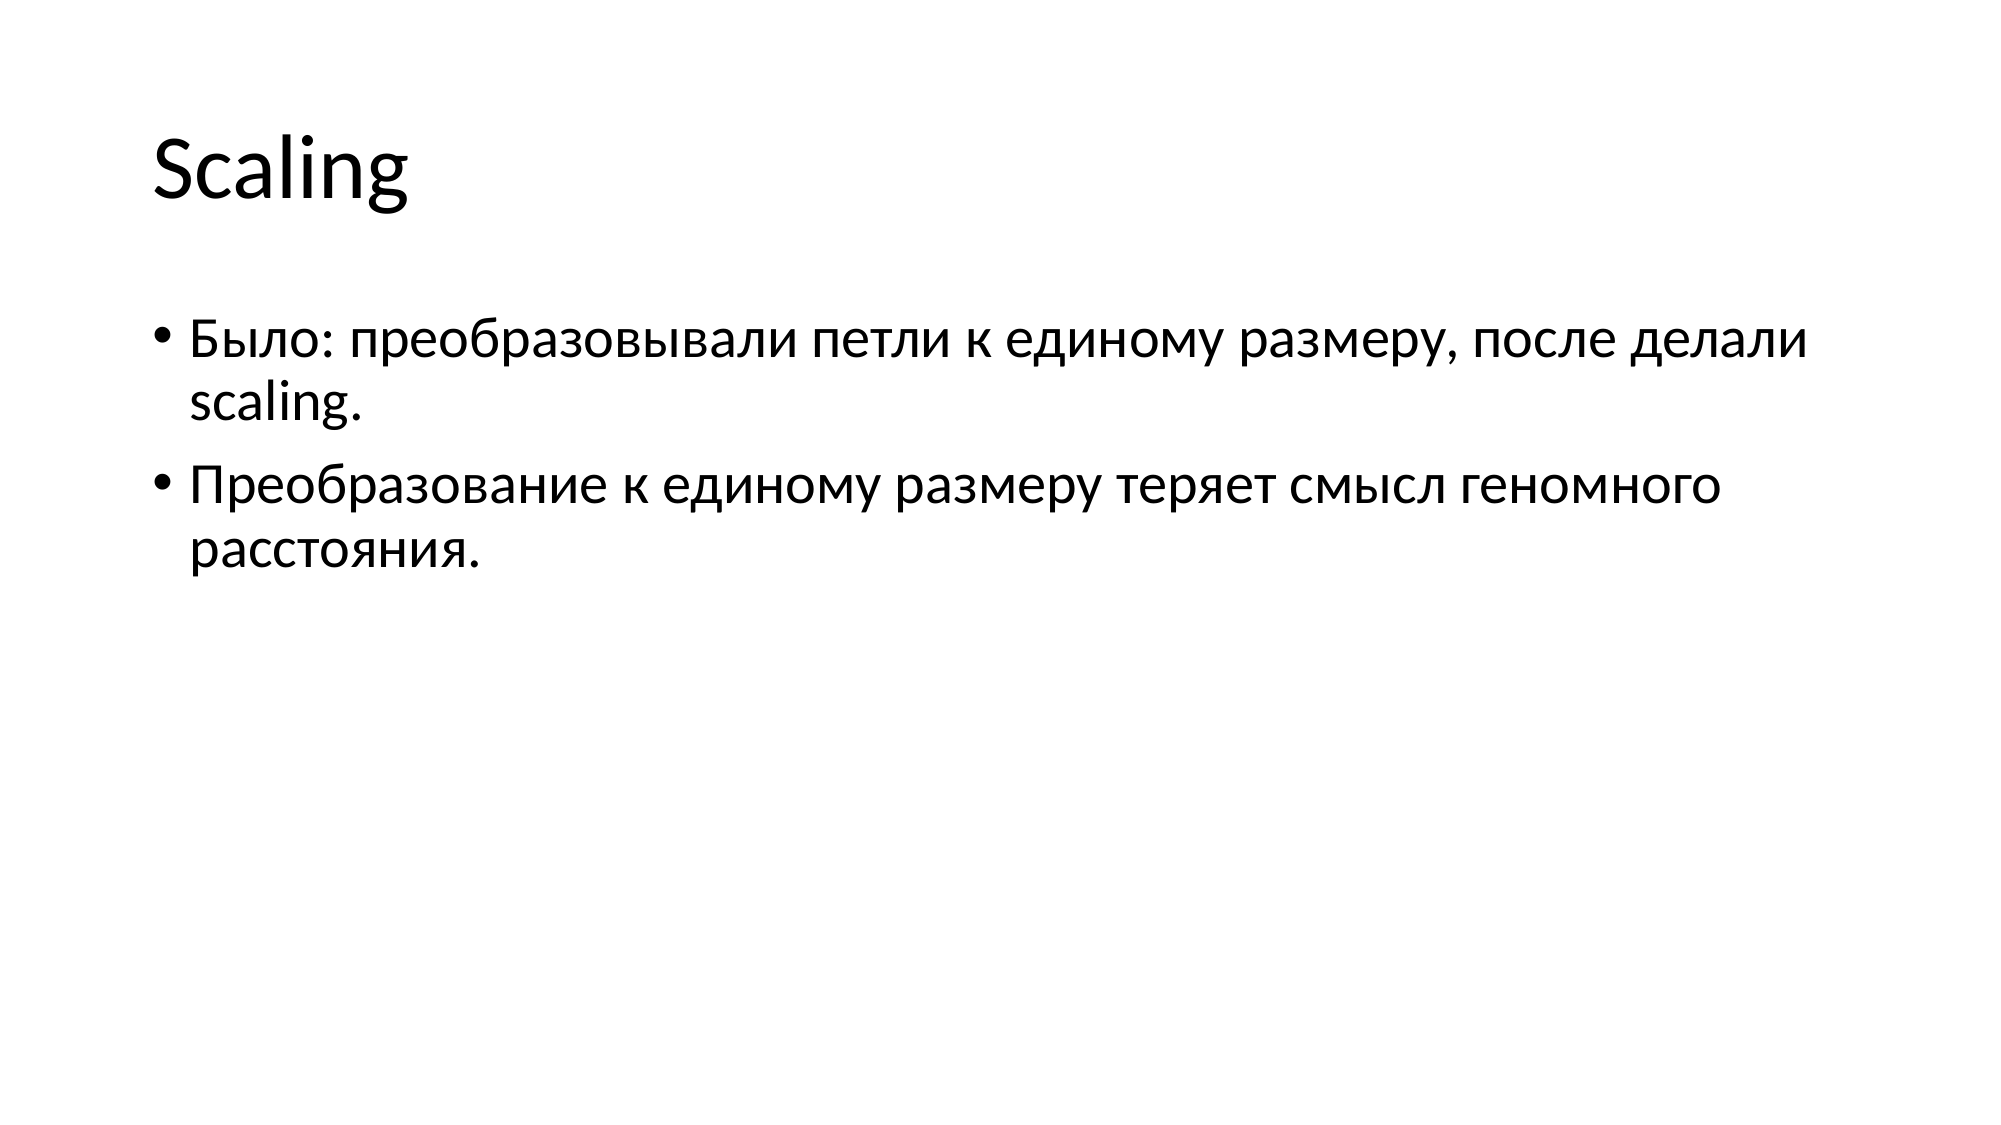

# Scaling
Было: преобразовывали петли к единому размеру, после делали scaling.
Преобразование к единому размеру теряет смысл геномного расстояния.